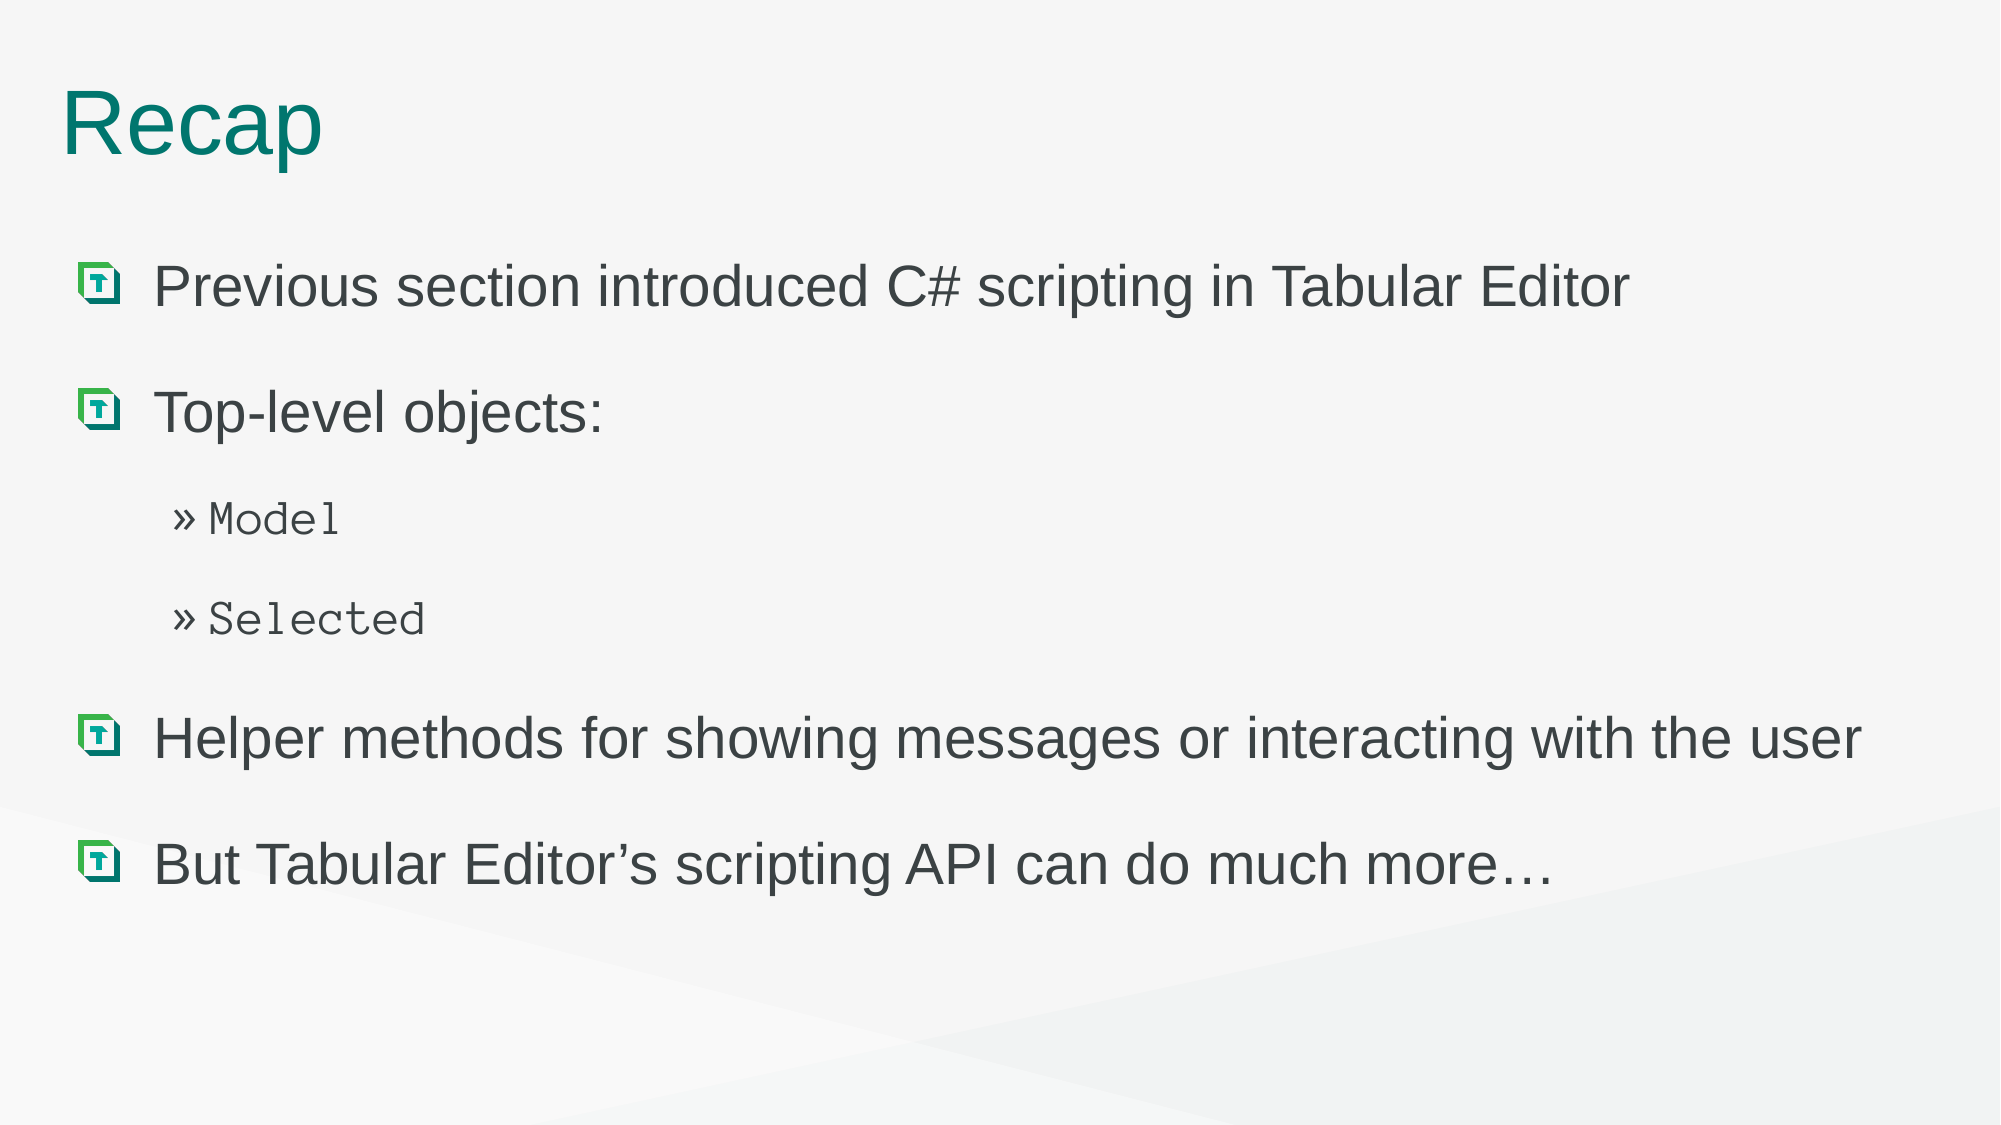

# Recap
Previous section introduced C# scripting in Tabular Editor
Top-level objects:
Model
Selected
Helper methods for showing messages or interacting with the user
But Tabular Editor’s scripting API can do much more…